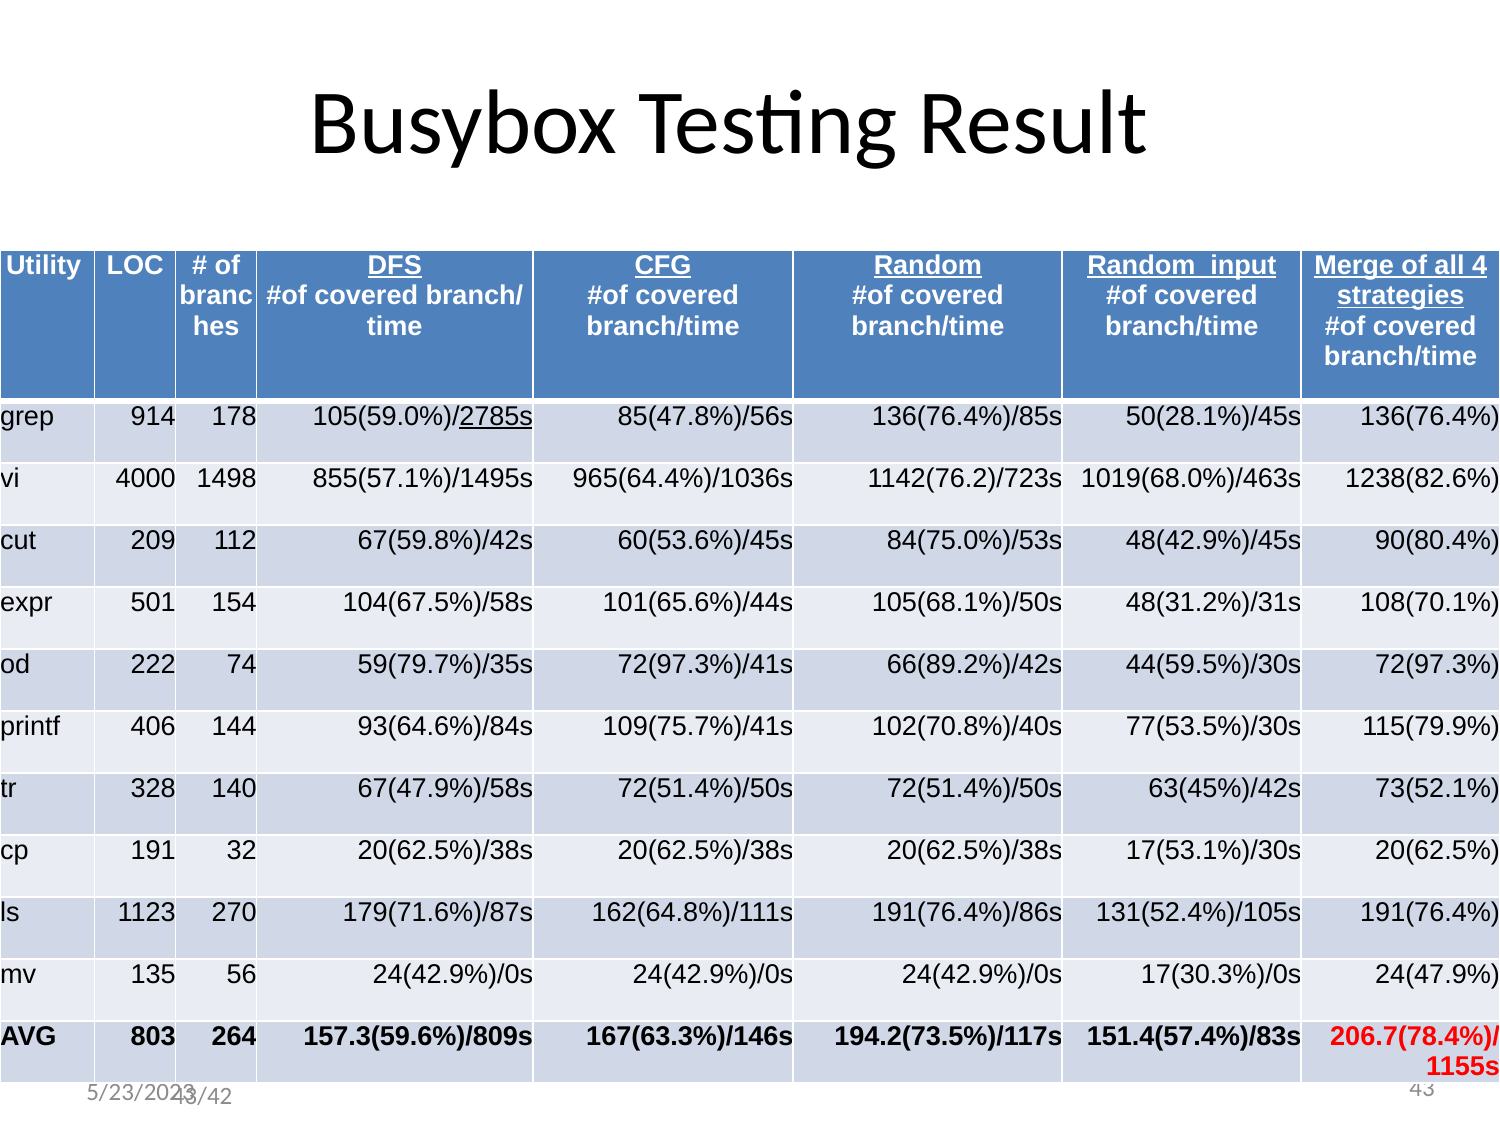

# Busybox Testing Result

| Utility | LOC | # of branches | DFS #of covered branch/time | CFG #of covered branch/time | Random #of covered branch/time | Random\_input #of covered branch/time | Merge of all 4 strategies #of covered branch/time |
| --- | --- | --- | --- | --- | --- | --- | --- |
| grep | 914 | 178 | 105(59.0%)/2785s | 85(47.8%)/56s | 136(76.4%)/85s | 50(28.1%)/45s | 136(76.4%) |
| vi | 4000 | 1498 | 855(57.1%)/1495s | 965(64.4%)/1036s | 1142(76.2)/723s | 1019(68.0%)/463s | 1238(82.6%) |
| cut | 209 | 112 | 67(59.8%)/42s | 60(53.6%)/45s | 84(75.0%)/53s | 48(42.9%)/45s | 90(80.4%) |
| expr | 501 | 154 | 104(67.5%)/58s | 101(65.6%)/44s | 105(68.1%)/50s | 48(31.2%)/31s | 108(70.1%) |
| od | 222 | 74 | 59(79.7%)/35s | 72(97.3%)/41s | 66(89.2%)/42s | 44(59.5%)/30s | 72(97.3%) |
| printf | 406 | 144 | 93(64.6%)/84s | 109(75.7%)/41s | 102(70.8%)/40s | 77(53.5%)/30s | 115(79.9%) |
| tr | 328 | 140 | 67(47.9%)/58s | 72(51.4%)/50s | 72(51.4%)/50s | 63(45%)/42s | 73(52.1%) |
| cp | 191 | 32 | 20(62.5%)/38s | 20(62.5%)/38s | 20(62.5%)/38s | 17(53.1%)/30s | 20(62.5%) |
| ls | 1123 | 270 | 179(71.6%)/87s | 162(64.8%)/111s | 191(76.4%)/86s | 131(52.4%)/105s | 191(76.4%) |
| mv | 135 | 56 | 24(42.9%)/0s | 24(42.9%)/0s | 24(42.9%)/0s | 17(30.3%)/0s | 24(47.9%) |
| AVG | 803 | 264 | 157.3(59.6%)/809s | 167(63.3%)/146s | 194.2(73.5%)/117s | 151.4(57.4%)/83s | 206.7(78.4%)/ 1155s |
43
5/23/2023